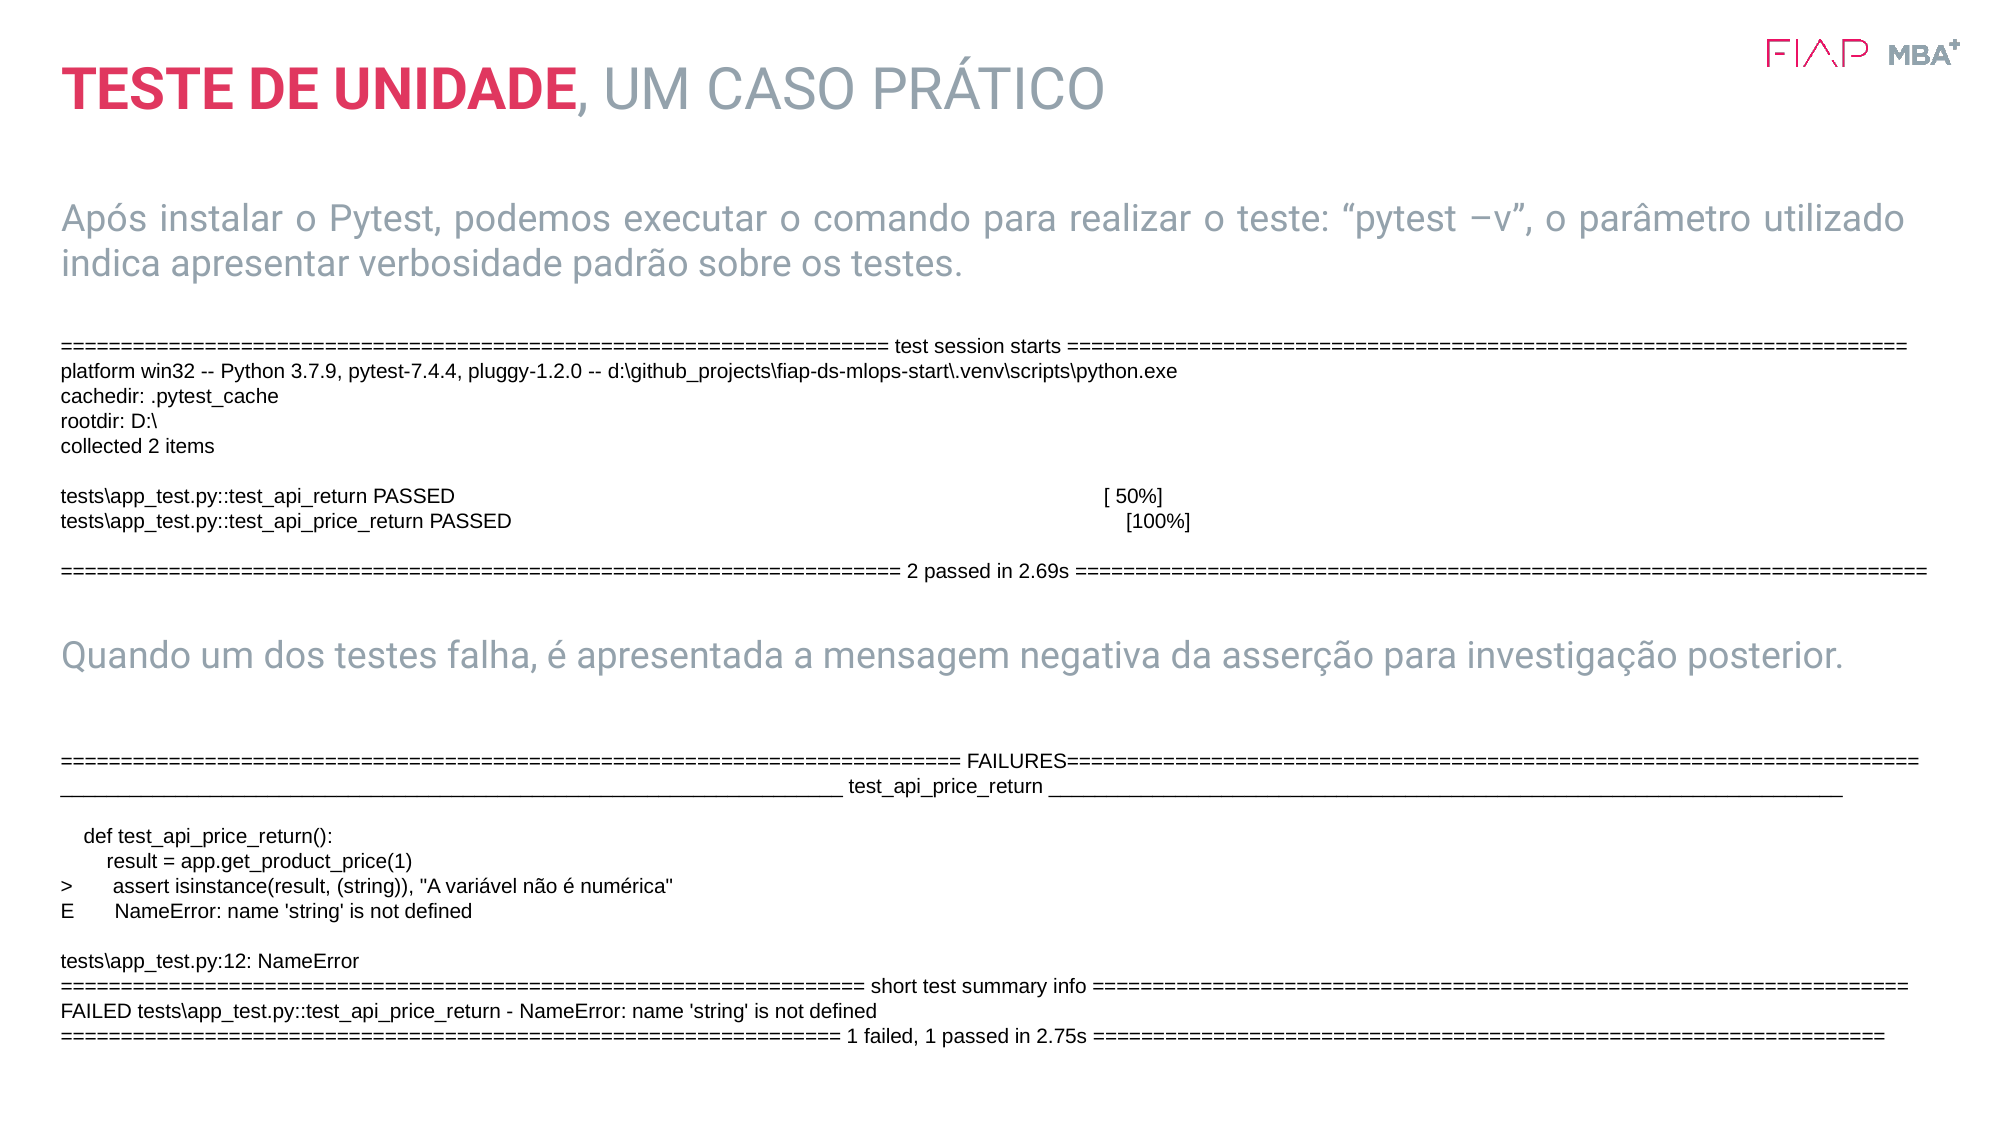

# TESTE DE UNIDADE, UM CASO PRÁTICO
Após instalar o Pytest, podemos executar o comando para realizar o teste: “pytest –v”, o parâmetro utilizado indica apresentar verbosidade padrão sobre os testes.
===================================================================== test session starts ======================================================================
platform win32 -- Python 3.7.9, pytest-7.4.4, pluggy-1.2.0 -- d:\github_projects\fiap-ds-mlops-start\.venv\scripts\python.exe
cachedir: .pytest_cache
rootdir: D:\
collected 2 items

tests\app_test.py::test_api_return PASSED                                                                                                                 [ 50%]
tests\app_test.py::test_api_price_return PASSED                                                                                                           [100%]

====================================================================== 2 passed in 2.69s =======================================================================
Quando um dos testes falha, é apresentada a mensagem negativa da asserção para investigação posterior.

=========================================================================== FAILURES=======================================================================
____________________________________________________________________ test_api_price_return _____________________________________________________________________

    def test_api_price_return():
        result = app.get_product_price(1)
>       assert isinstance(result, (string)), "A variável não é numérica"
E       NameError: name 'string' is not defined

tests\app_test.py:12: NameError
=================================================================== short test summary info ====================================================================
FAILED tests\app_test.py::test_api_price_return - NameError: name 'string' is not defined
================================================================= 1 failed, 1 passed in 2.75s ==================================================================